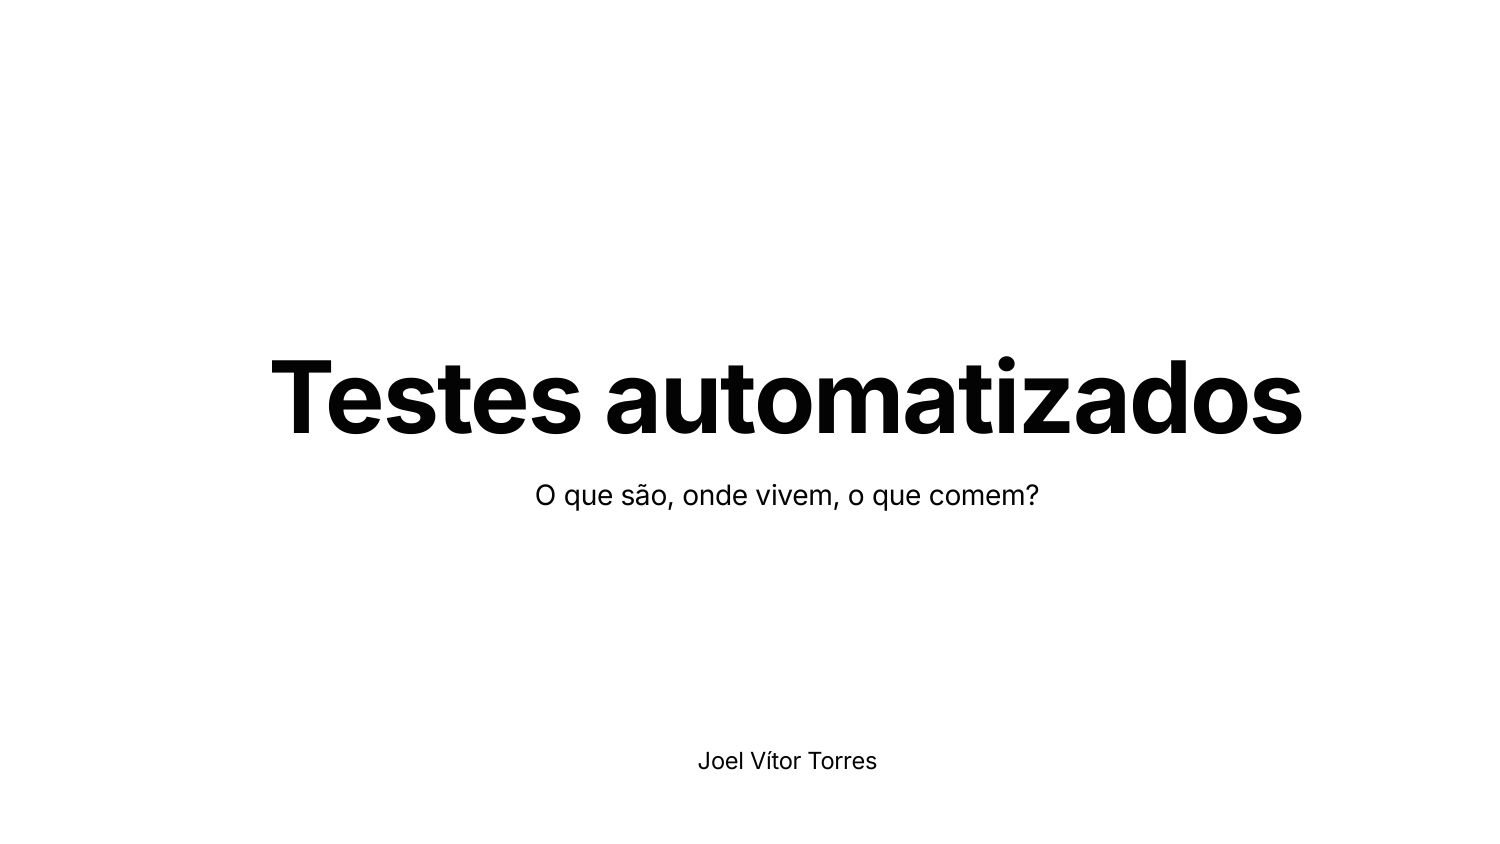

Testes automatizados
O que são, onde vivem, o que comem?
Joel Vítor Torres